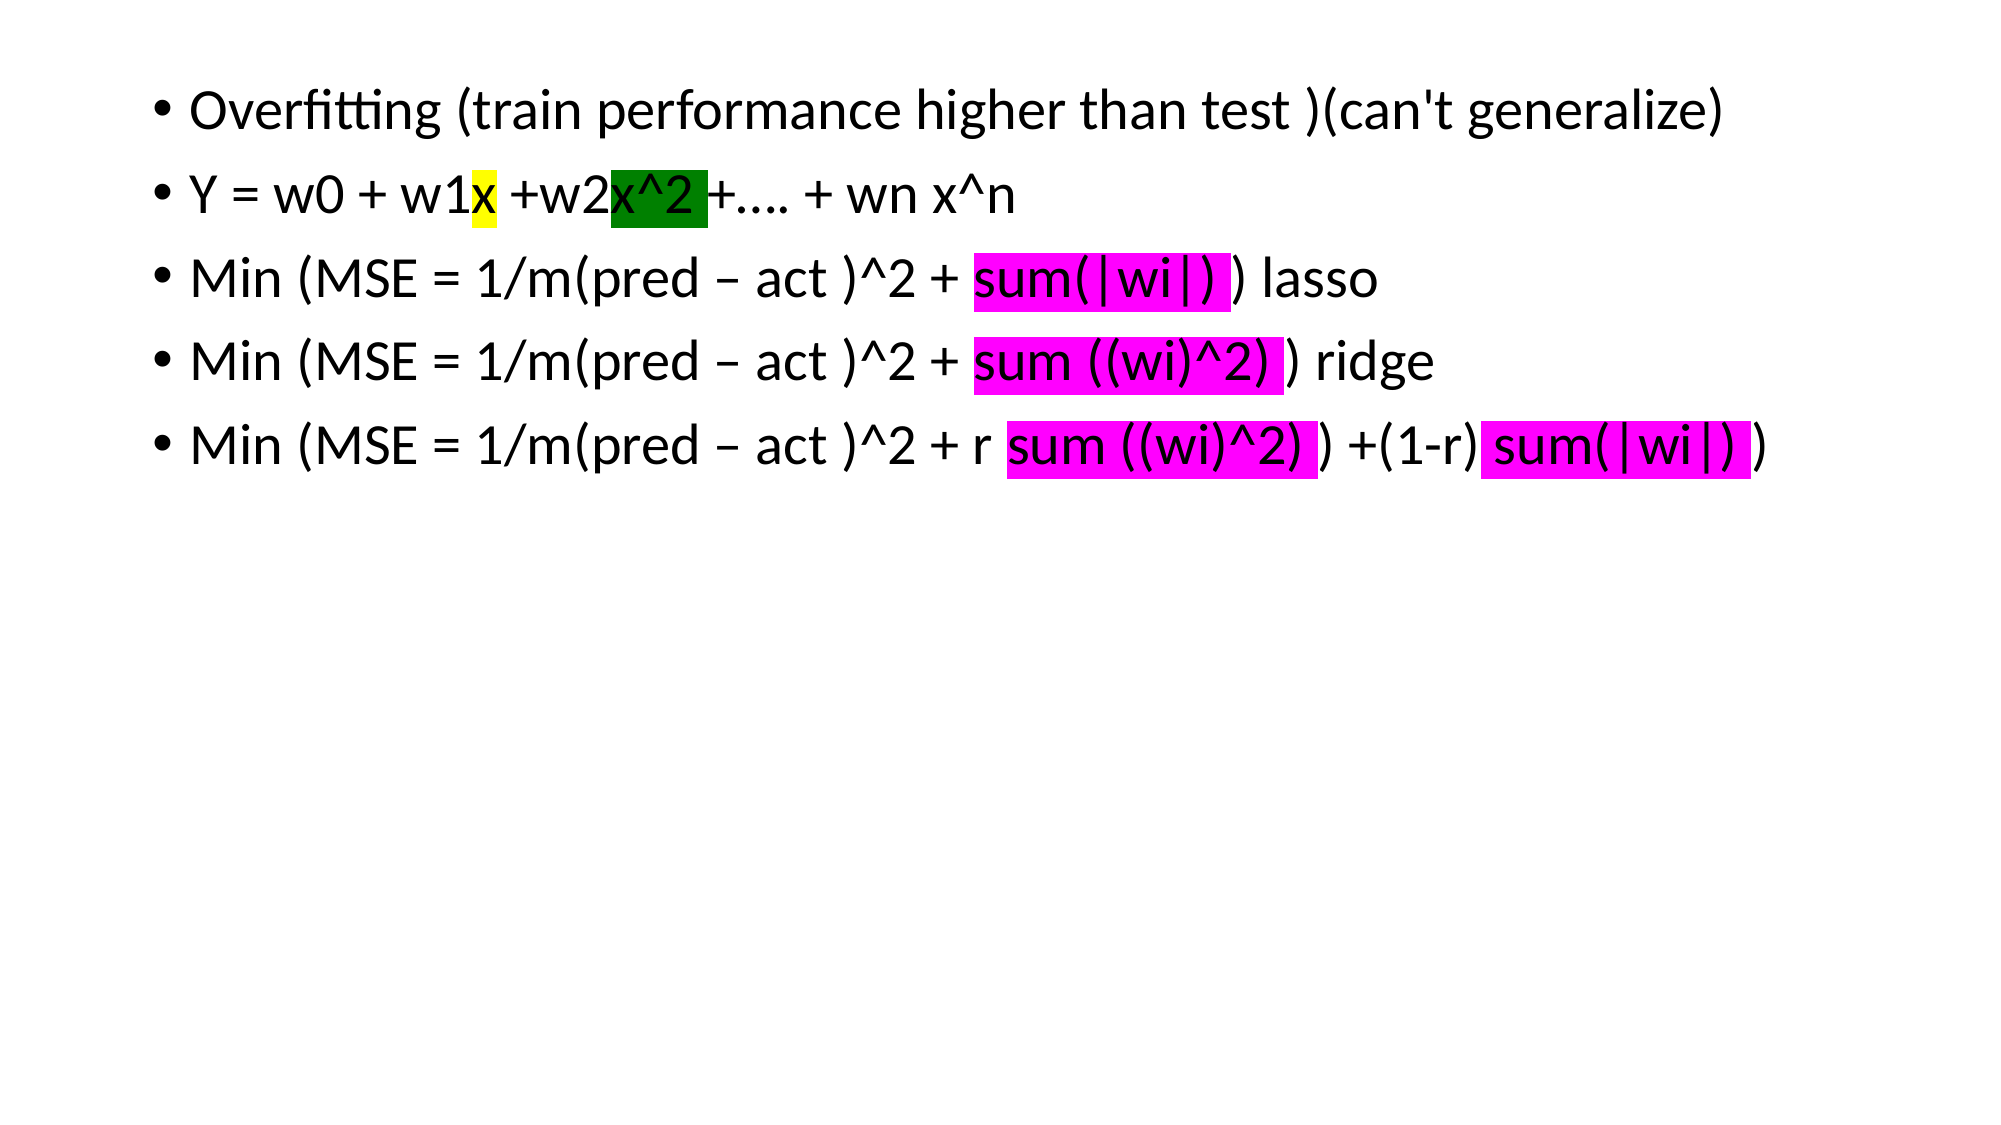

Overfitting (train performance higher than test )(can't generalize)
Y = w0 + w1x +w2x^2 +…. + wn x^n
Min (MSE = 1/m(pred – act )^2 + sum(|wi|) ) lasso
Min (MSE = 1/m(pred – act )^2 + sum ((wi)^2) ) ridge
Min (MSE = 1/m(pred – act )^2 + r sum ((wi)^2) ) +(1-r) sum(|wi|) )